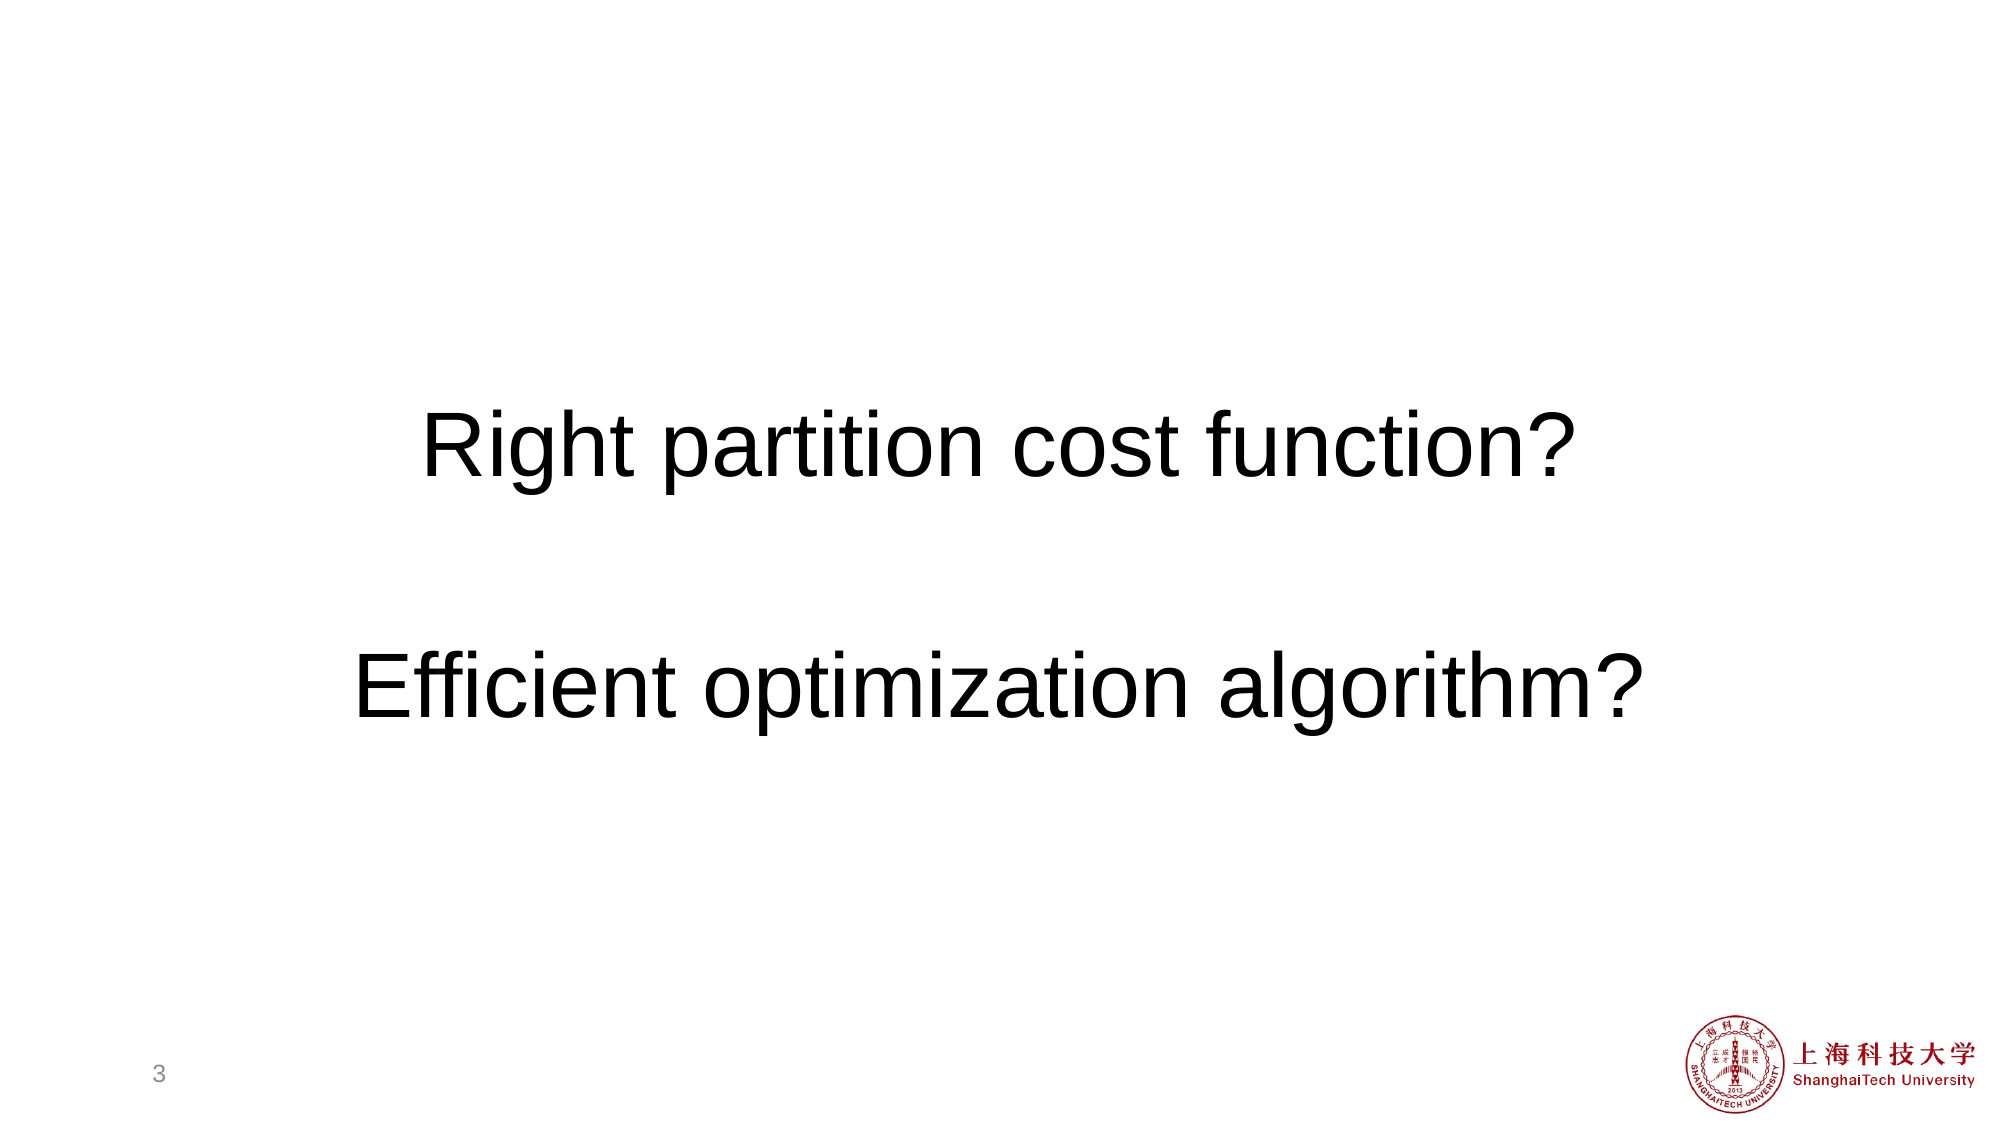

Right partition cost function?
Efficient optimization algorithm?
3